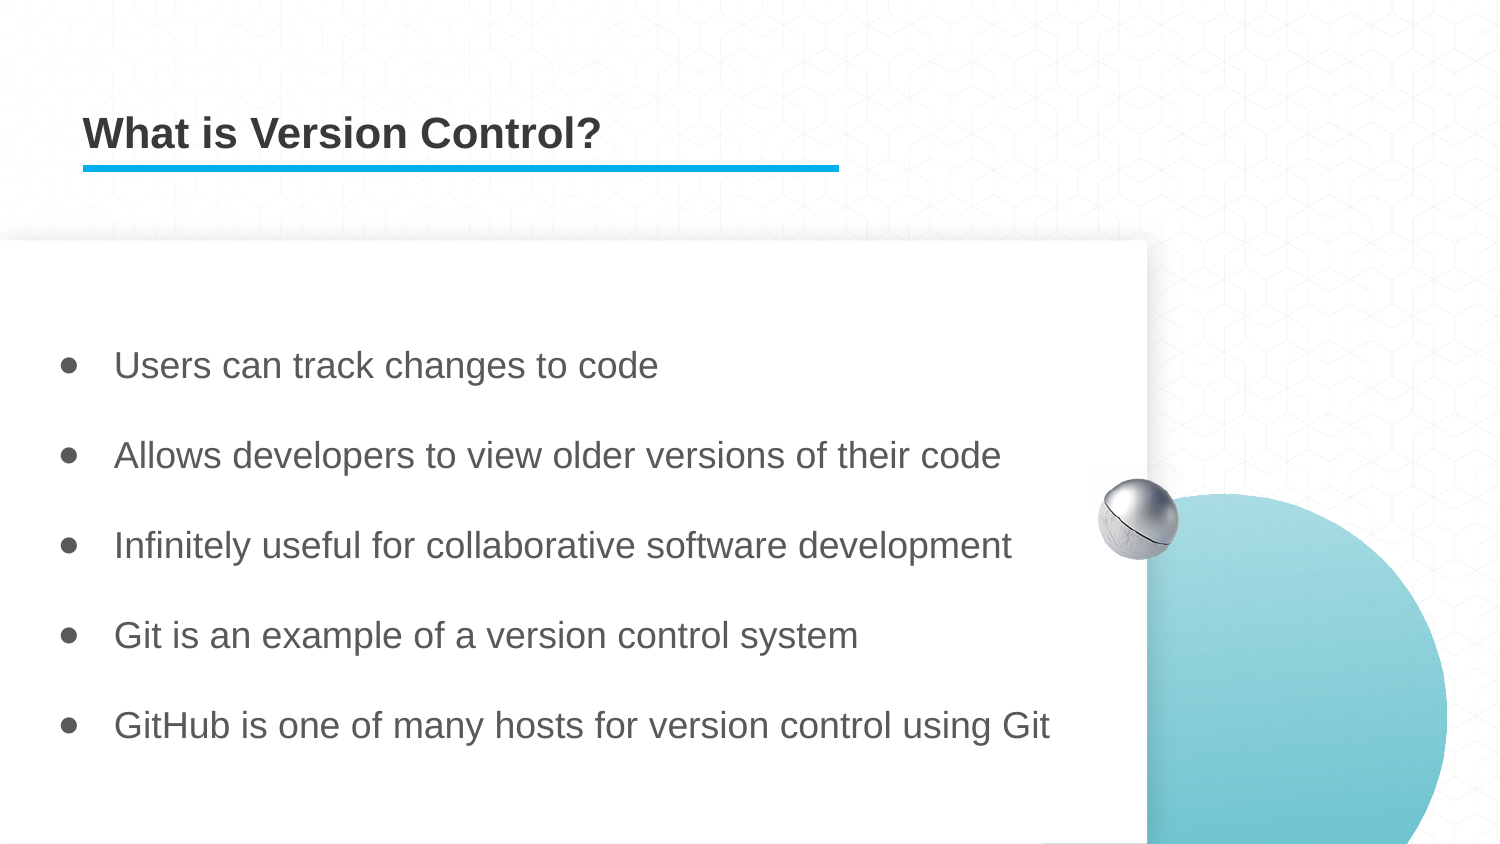

What is Version Control?
Users can track changes to code
Allows developers to view older versions of their code
Infinitely useful for collaborative software development
Git is an example of a version control system
GitHub is one of many hosts for version control using Git